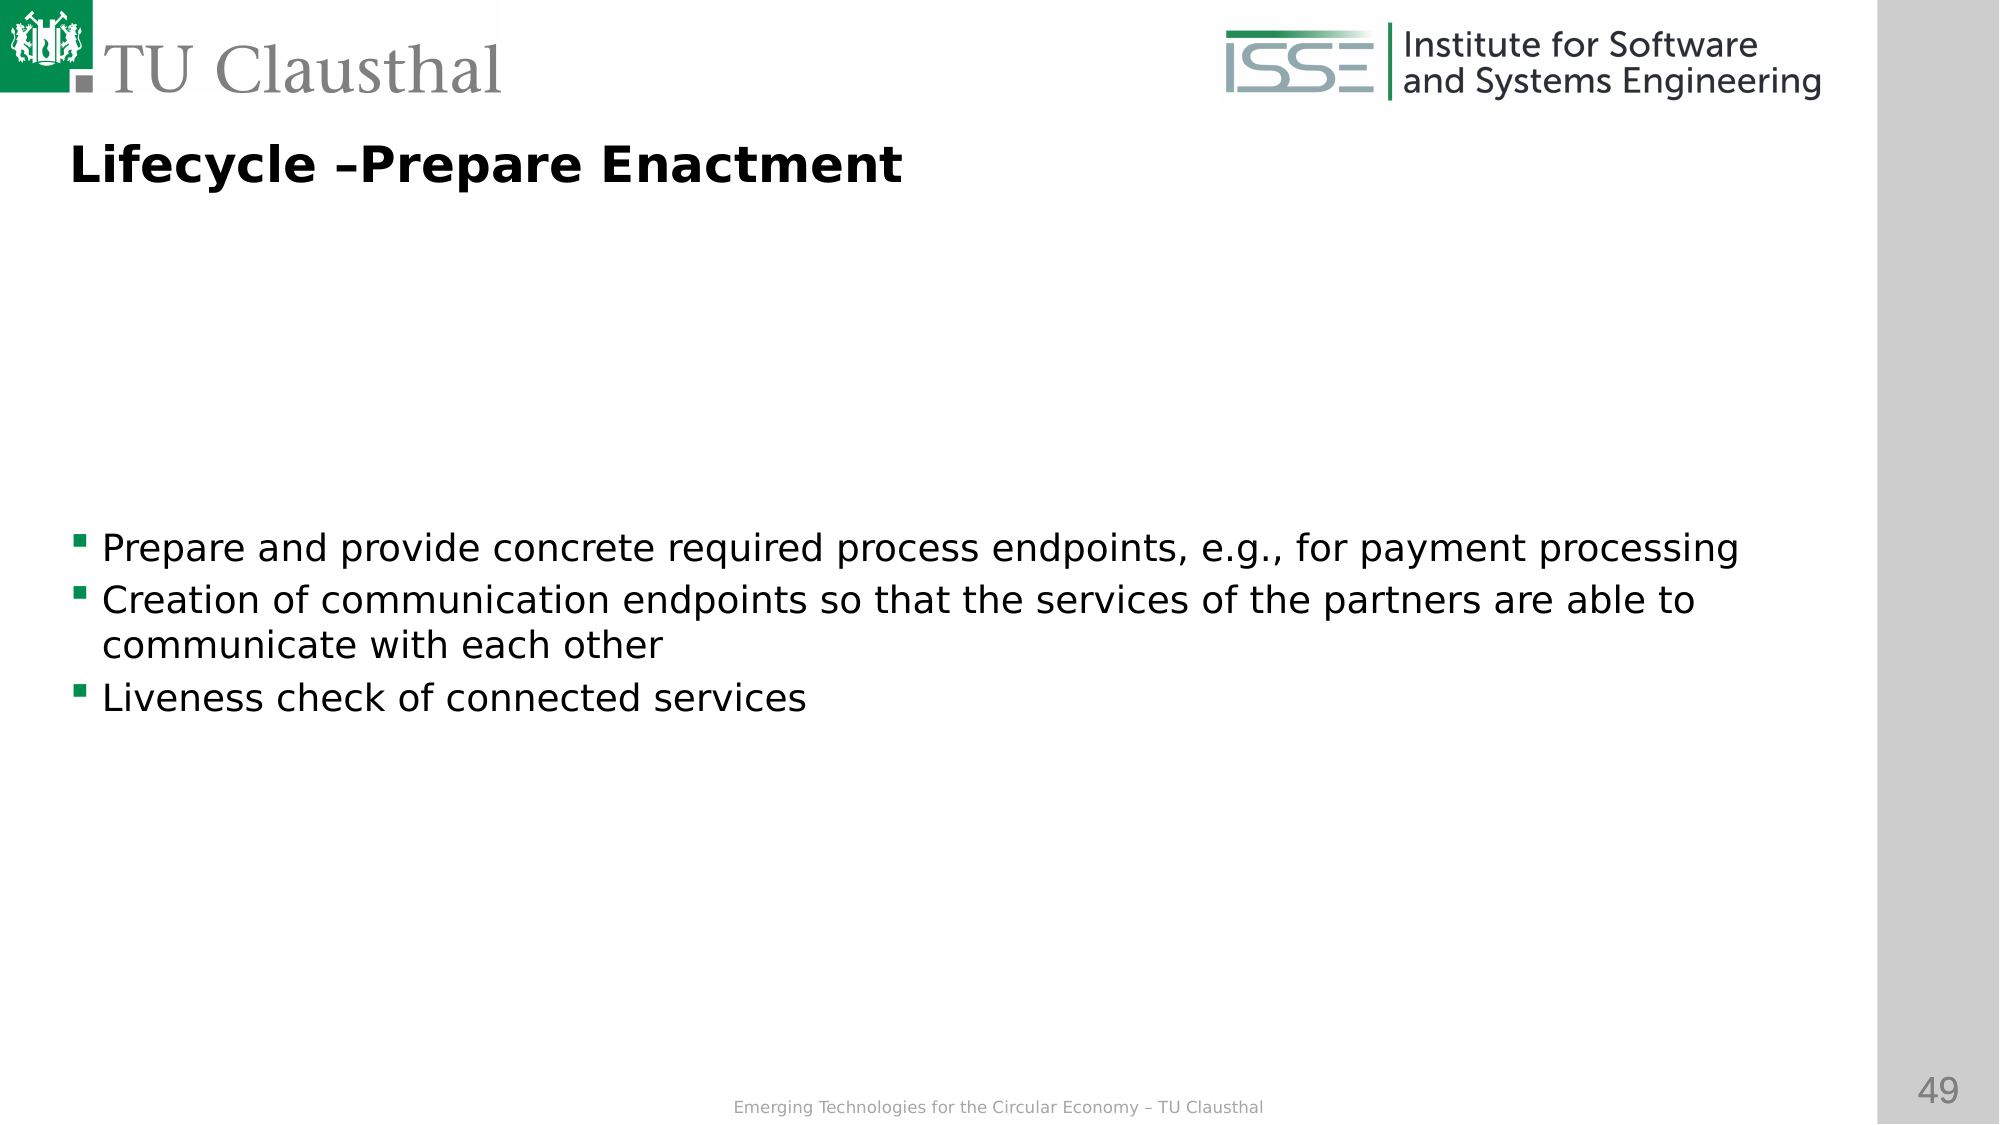

Lifecycle –Prepare Enactment
Prepare and provide concrete required process endpoints, e.g., for payment processing
Creation of communication endpoints so that the services of the partners are able to communicate with each other
Liveness check of connected services